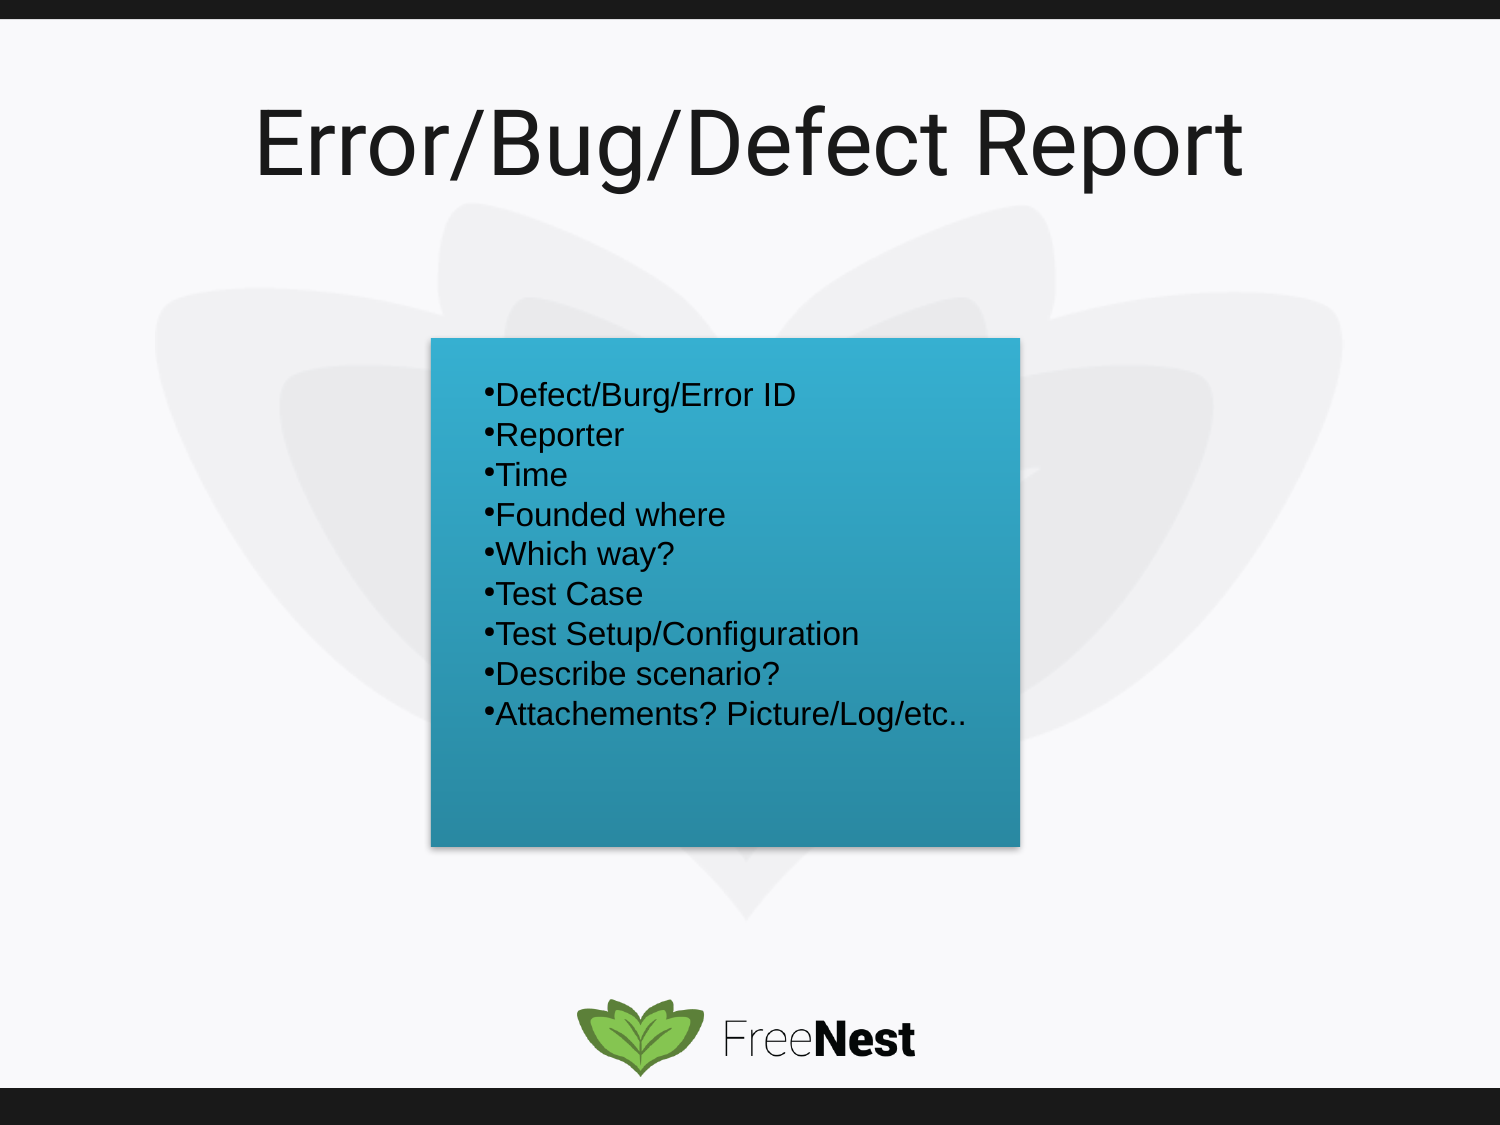

# Error/Bug/Defect Report
Defect/Burg/Error ID
Reporter
Time
Founded where
Which way?
Test Case
Test Setup/Configuration
Describe scenario?
Attachements? Picture/Log/etc..